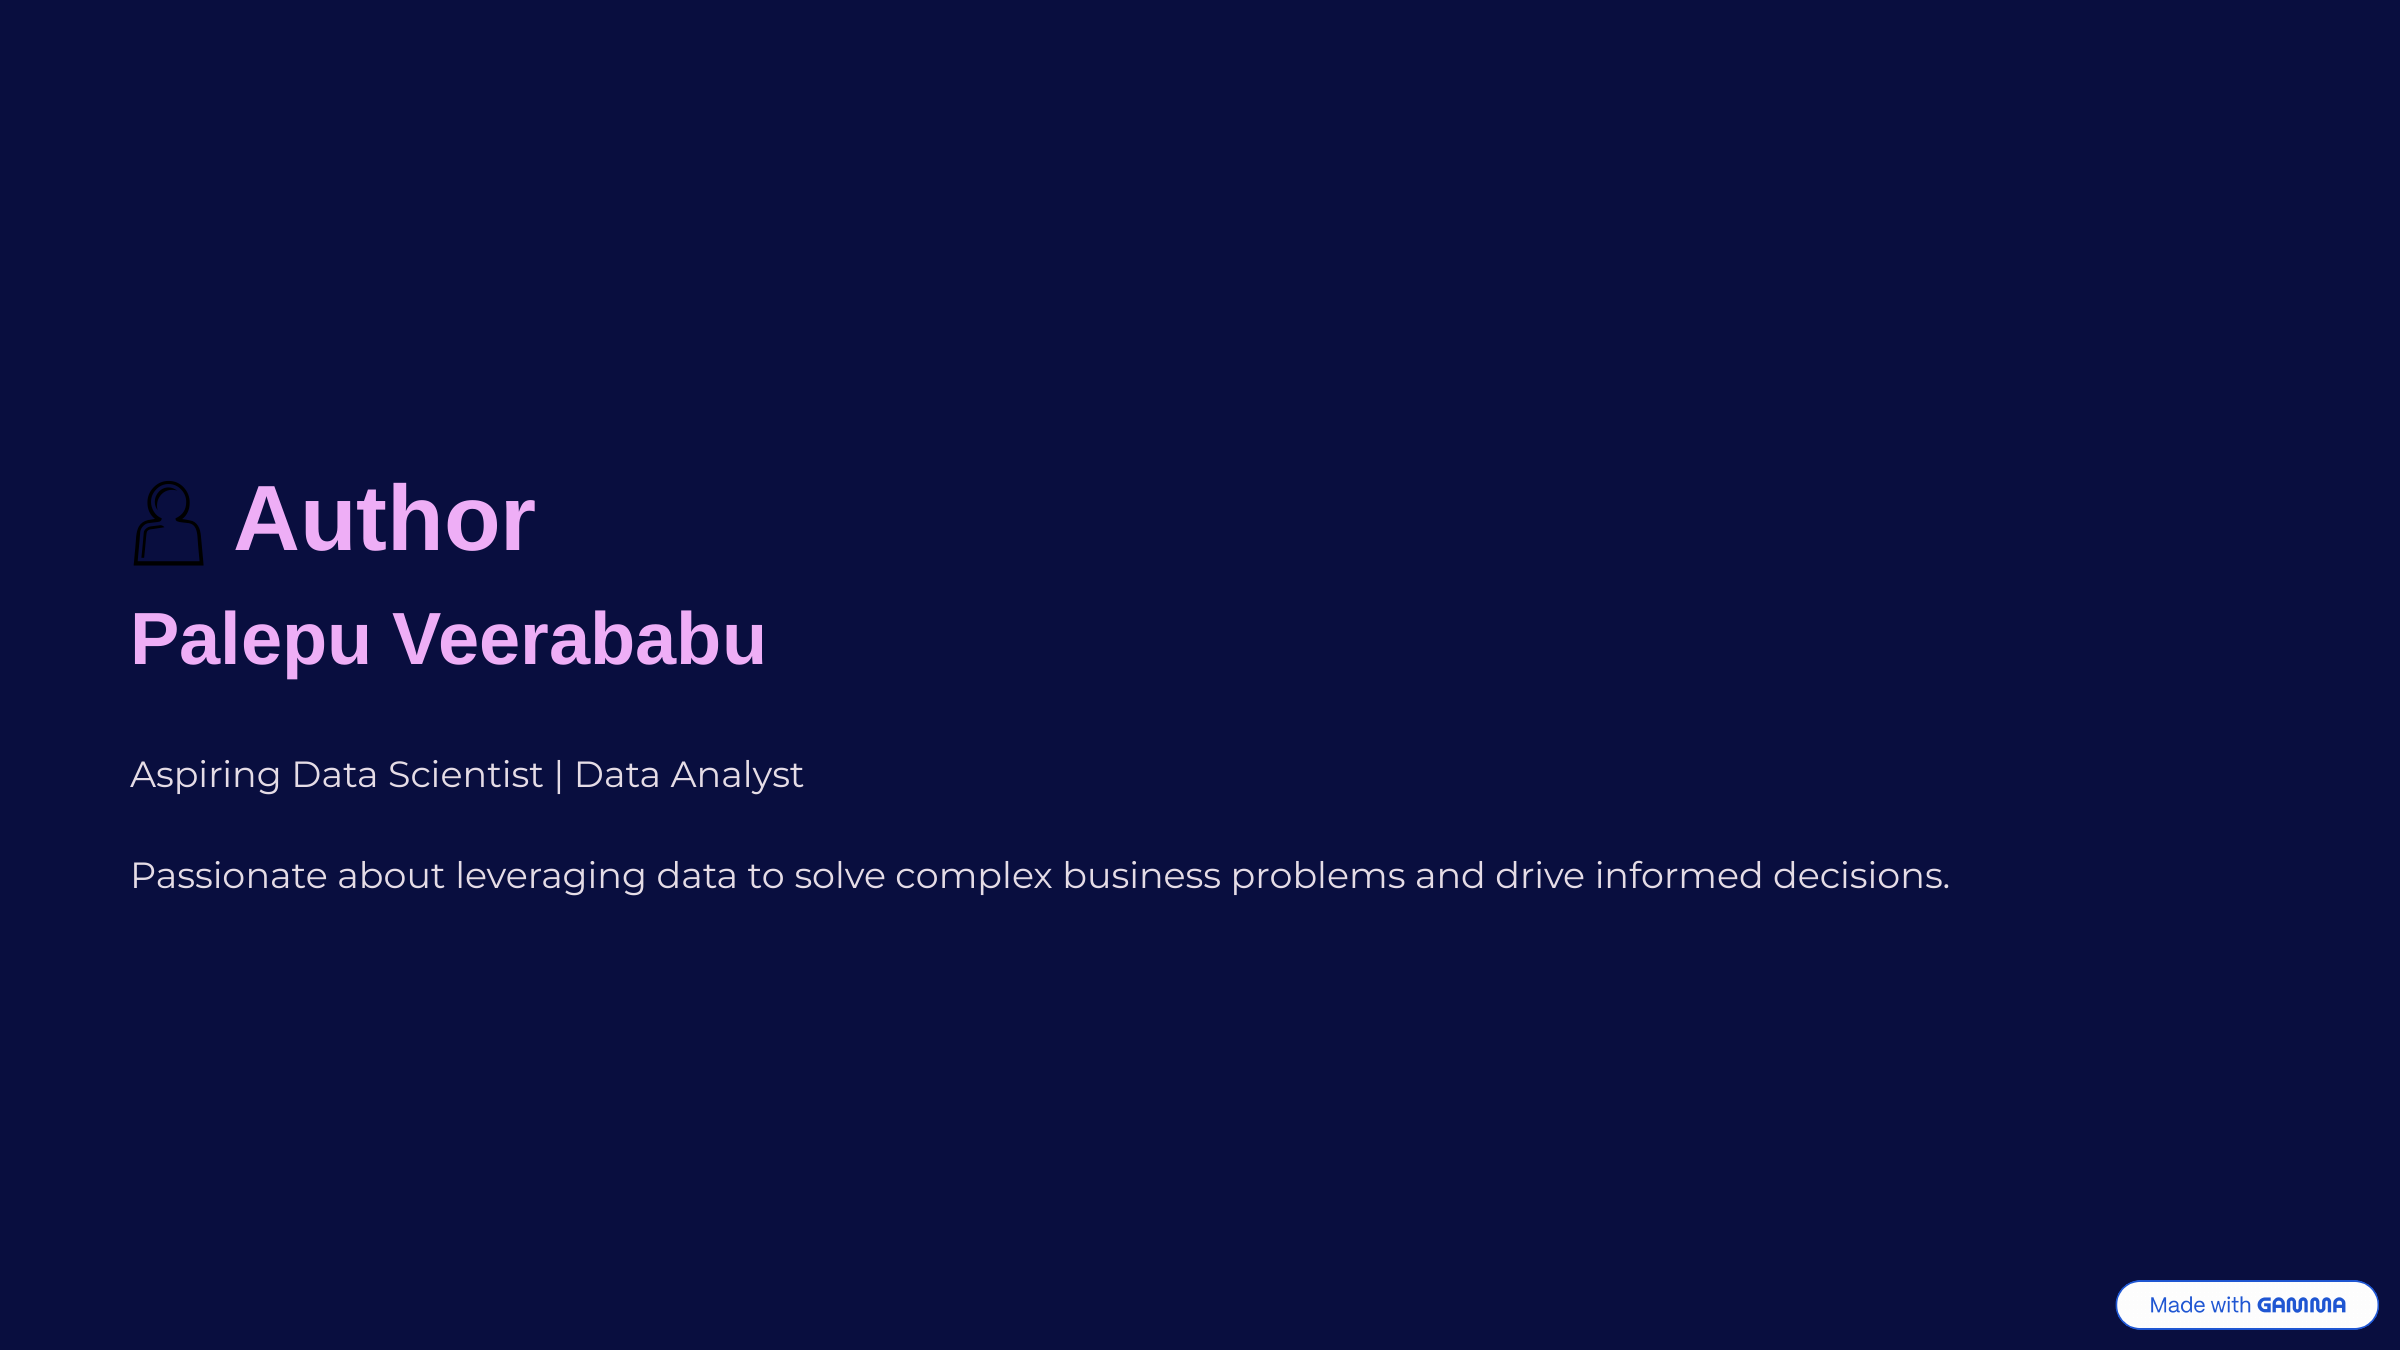

👤 Author
Palepu Veerababu
Aspiring Data Scientist | Data Analyst
Passionate about leveraging data to solve complex business problems and drive informed decisions.